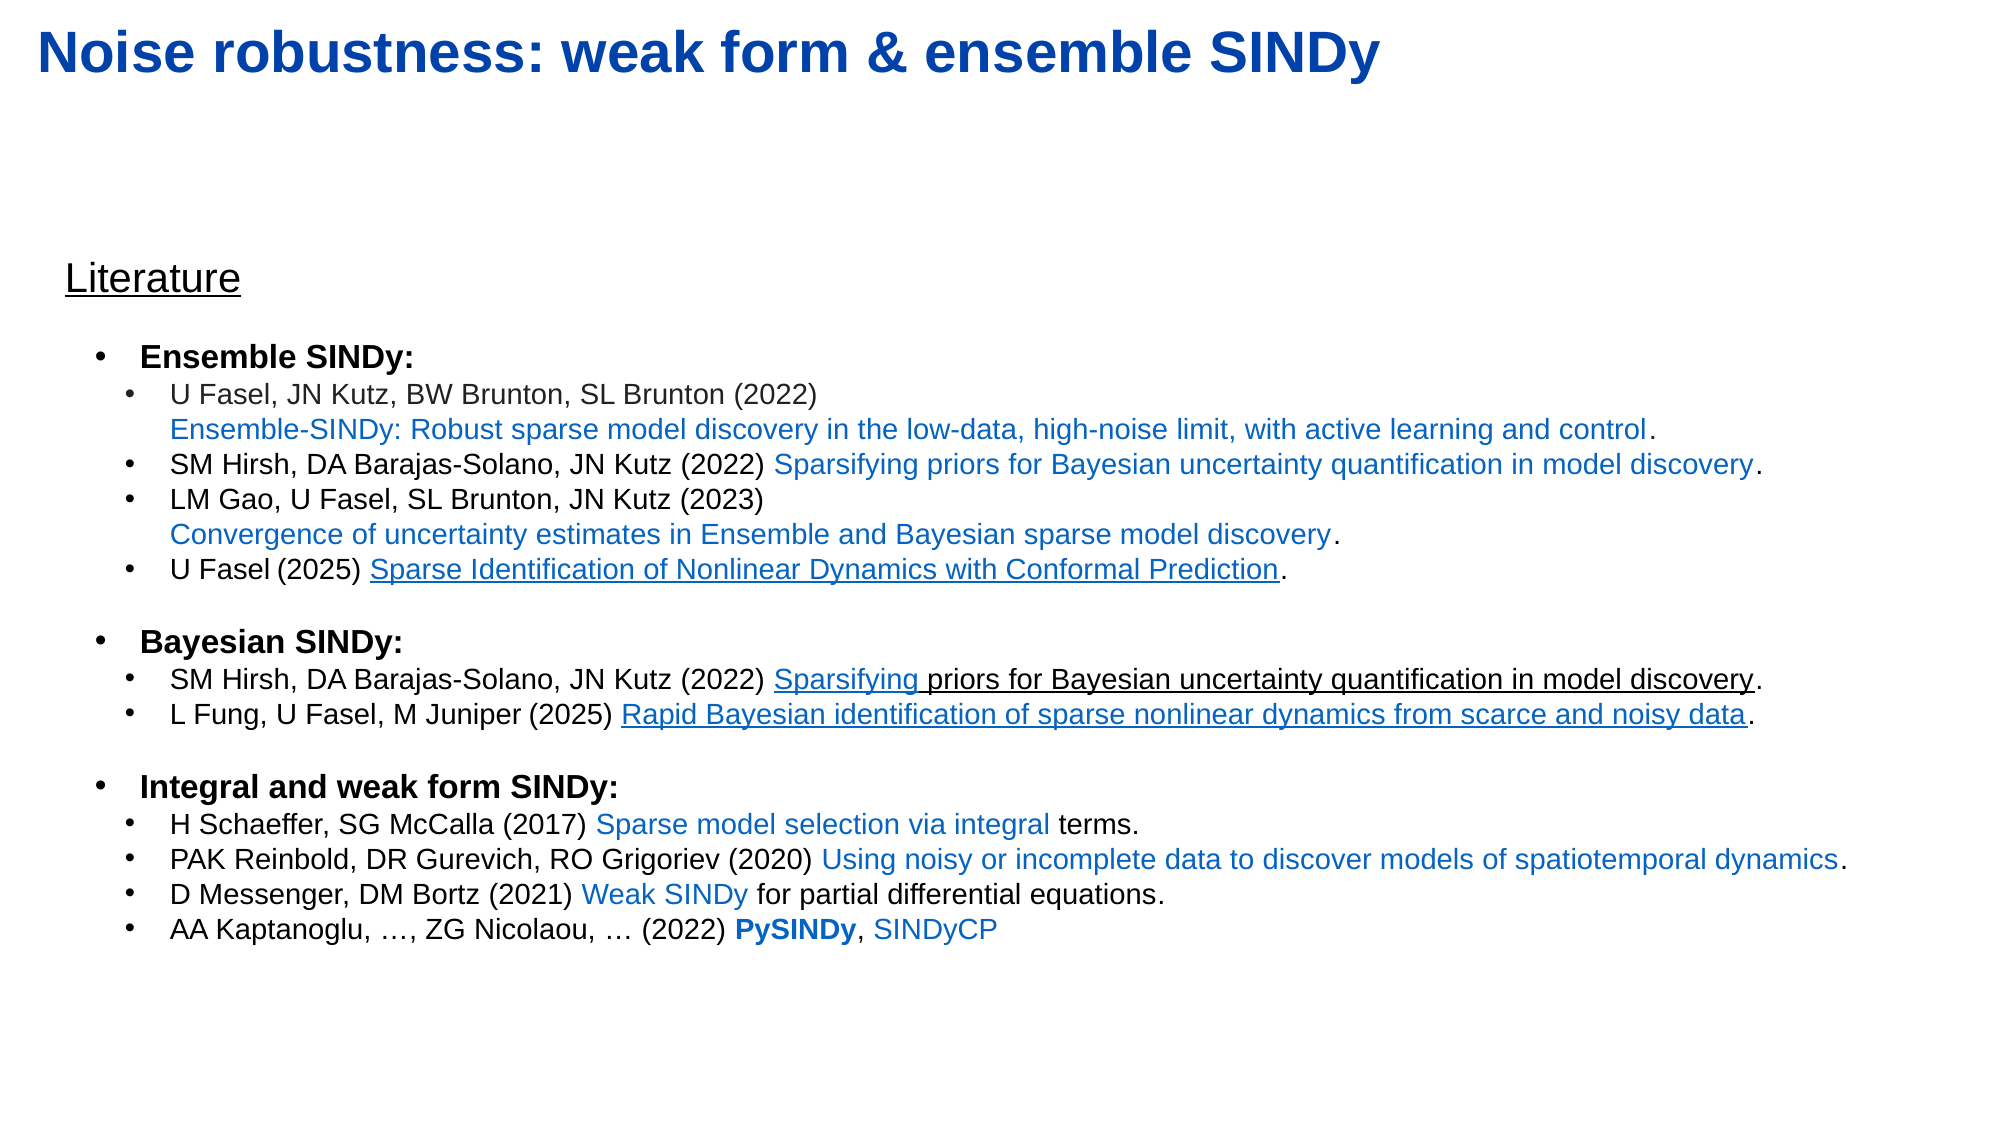

Noise robustness: weak form & ensemble SINDy
Literature

Ensemble SINDy:
U Fasel, JN Kutz, BW Brunton, SL Brunton (2022) Ensemble-SINDy: Robust sparse model discovery in the low-data, high-noise limit, with active learning and control.
SM Hirsh, DA Barajas-Solano, JN Kutz (2022) Sparsifying priors for Bayesian uncertainty quantification in model discovery.
LM Gao, U Fasel, SL Brunton, JN Kutz (2023) Convergence of uncertainty estimates in Ensemble and Bayesian sparse model discovery.
U Fasel (2025) Sparse Identification of Nonlinear Dynamics with Conformal Prediction.

Bayesian SINDy:
SM Hirsh, DA Barajas-Solano, JN Kutz (2022) Sparsifying priors for Bayesian uncertainty quantification in model discovery.
L Fung, U Fasel, M Juniper (2025) Rapid Bayesian identification of sparse nonlinear dynamics from scarce and noisy data.

Integral and weak form SINDy:
H Schaeffer, SG McCalla (2017) Sparse model selection via integral terms.
PAK Reinbold, DR Gurevich, RO Grigoriev (2020) Using noisy or incomplete data to discover models of spatiotemporal dynamics.
D Messenger, DM Bortz (2021) Weak SINDy for partial differential equations.
AA Kaptanoglu, …, ZG Nicolaou, … (2022) PySINDy, SINDyCP